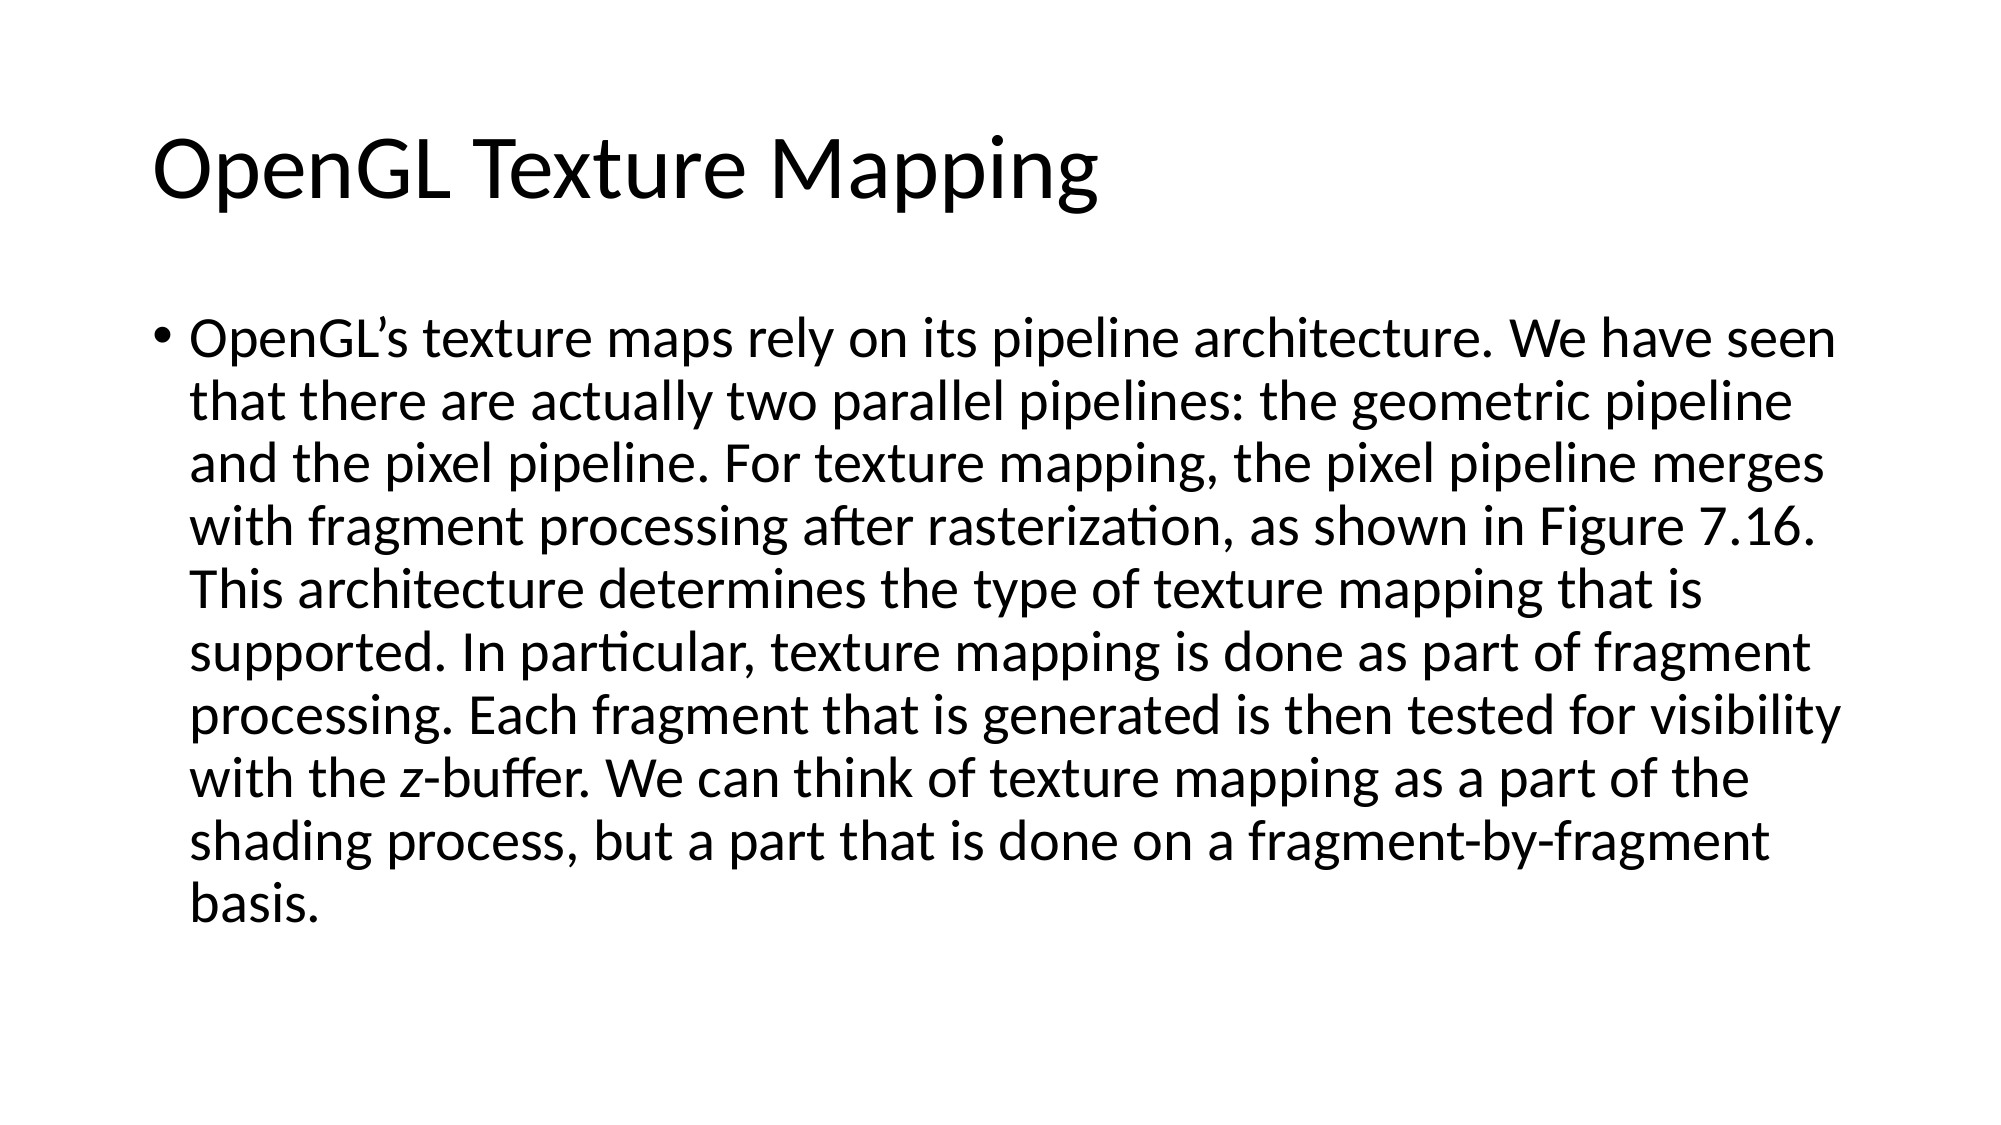

# OpenGL Texture Mapping
OpenGL’s texture maps rely on its pipeline architecture. We have seen that there are actually two parallel pipelines: the geometric pipeline and the pixel pipeline. For texture mapping, the pixel pipeline merges with fragment processing after rasterization, as shown in Figure 7.16. This architecture determines the type of texture mapping that is supported. In particular, texture mapping is done as part of fragment processing. Each fragment that is generated is then tested for visibility with the z-buffer. We can think of texture mapping as a part of the shading process, but a part that is done on a fragment-by-fragment basis.